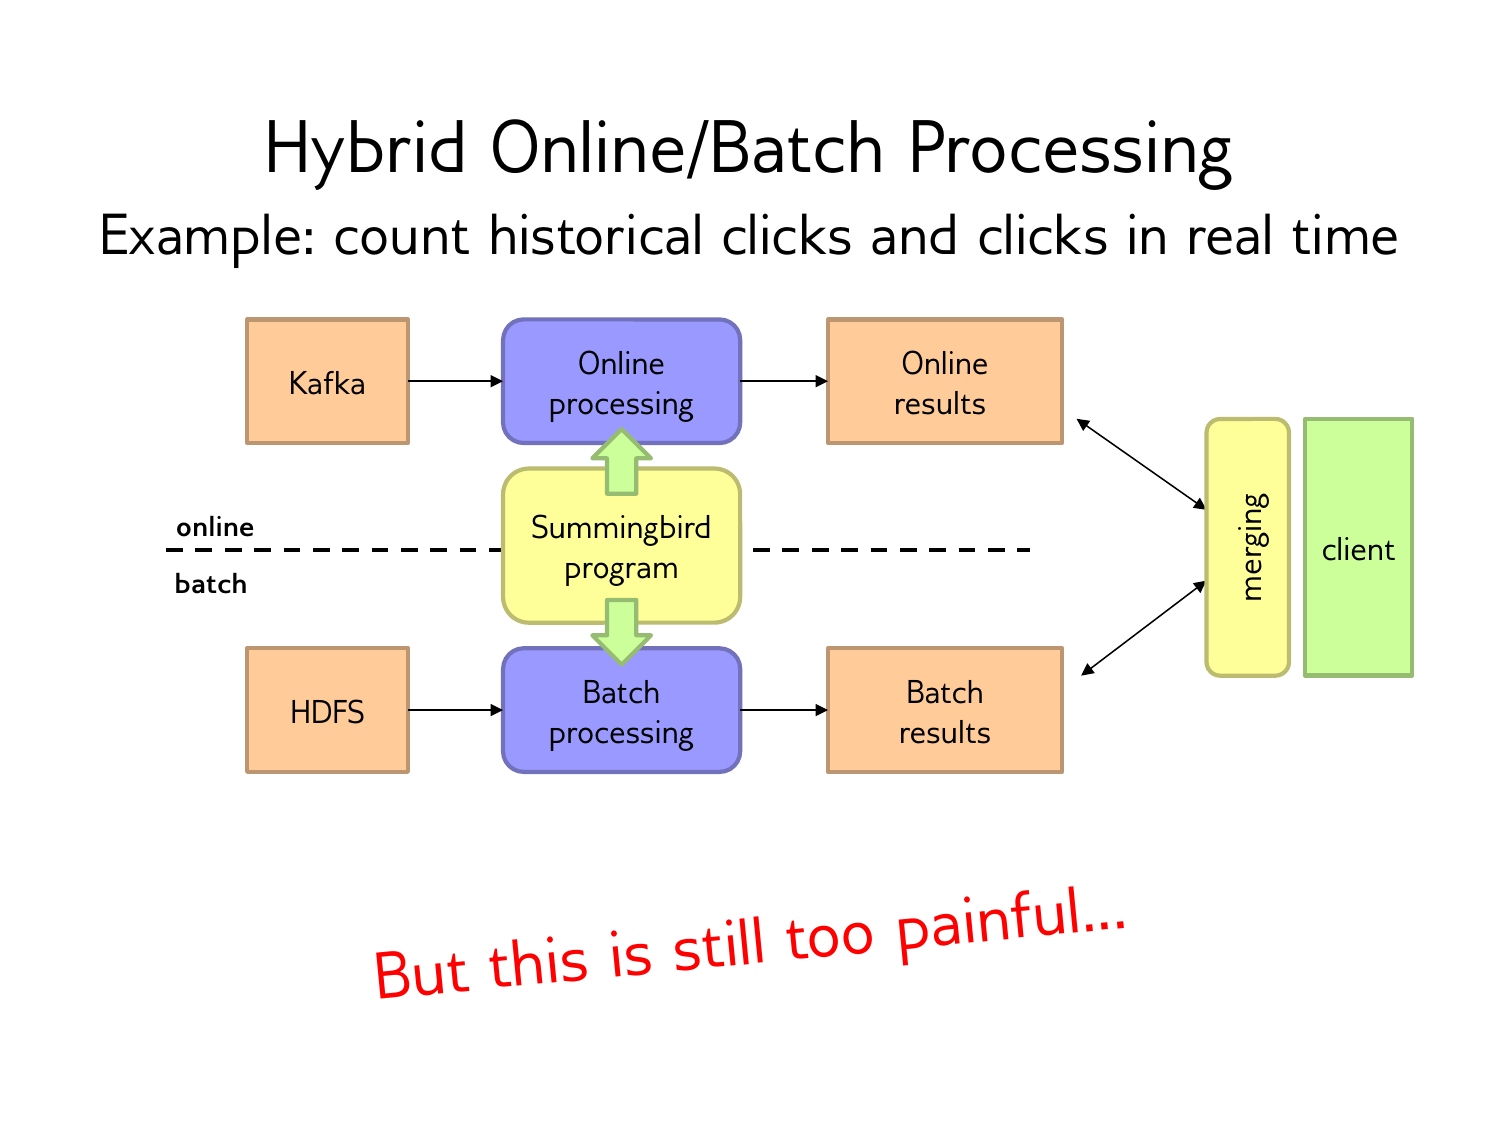

Hybrid Online/Batch Processing
Example: count historical clicks and clicks in real time
Kafka
Online
processing
Online
results
client

Summingbird
program
online
merging
batch

Batch
results
HDFS
Batch
processing
But this is still too painful...